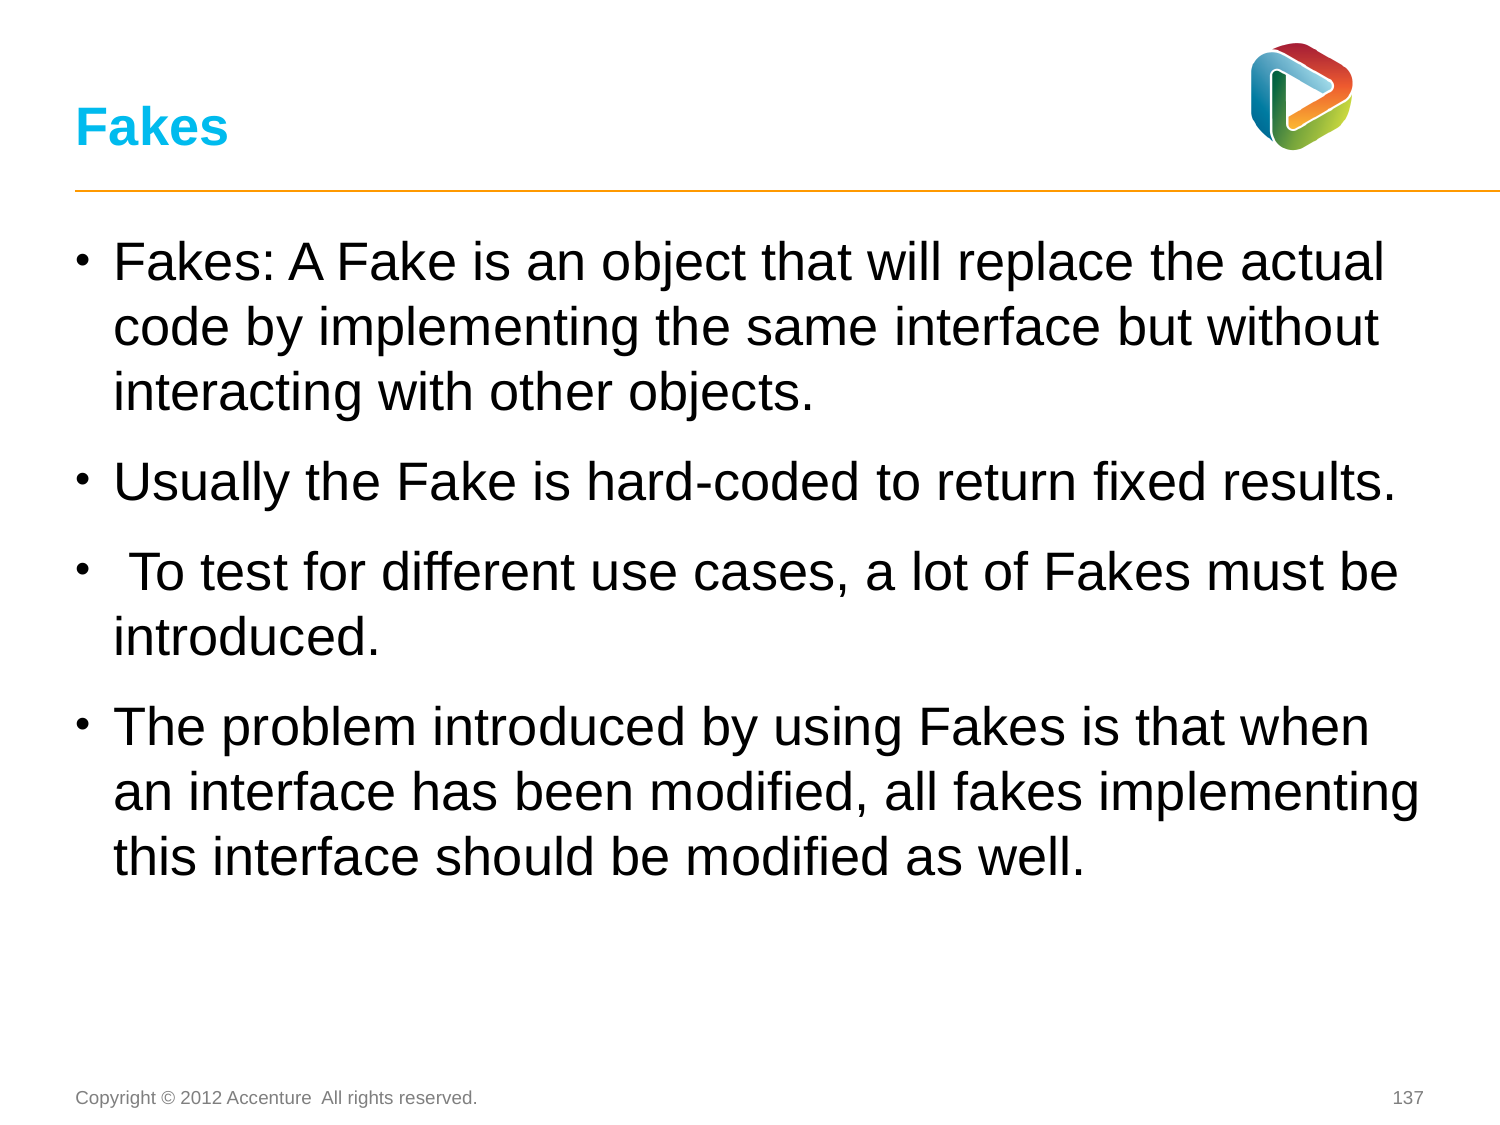

# Fakes
Fakes: A Fake is an object that will replace the actual code by implementing the same interface but without interacting with other objects.
Usually the Fake is hard-coded to return fixed results.
 To test for different use cases, a lot of Fakes must be introduced.
The problem introduced by using Fakes is that when an interface has been modified, all fakes implementing this interface should be modified as well.